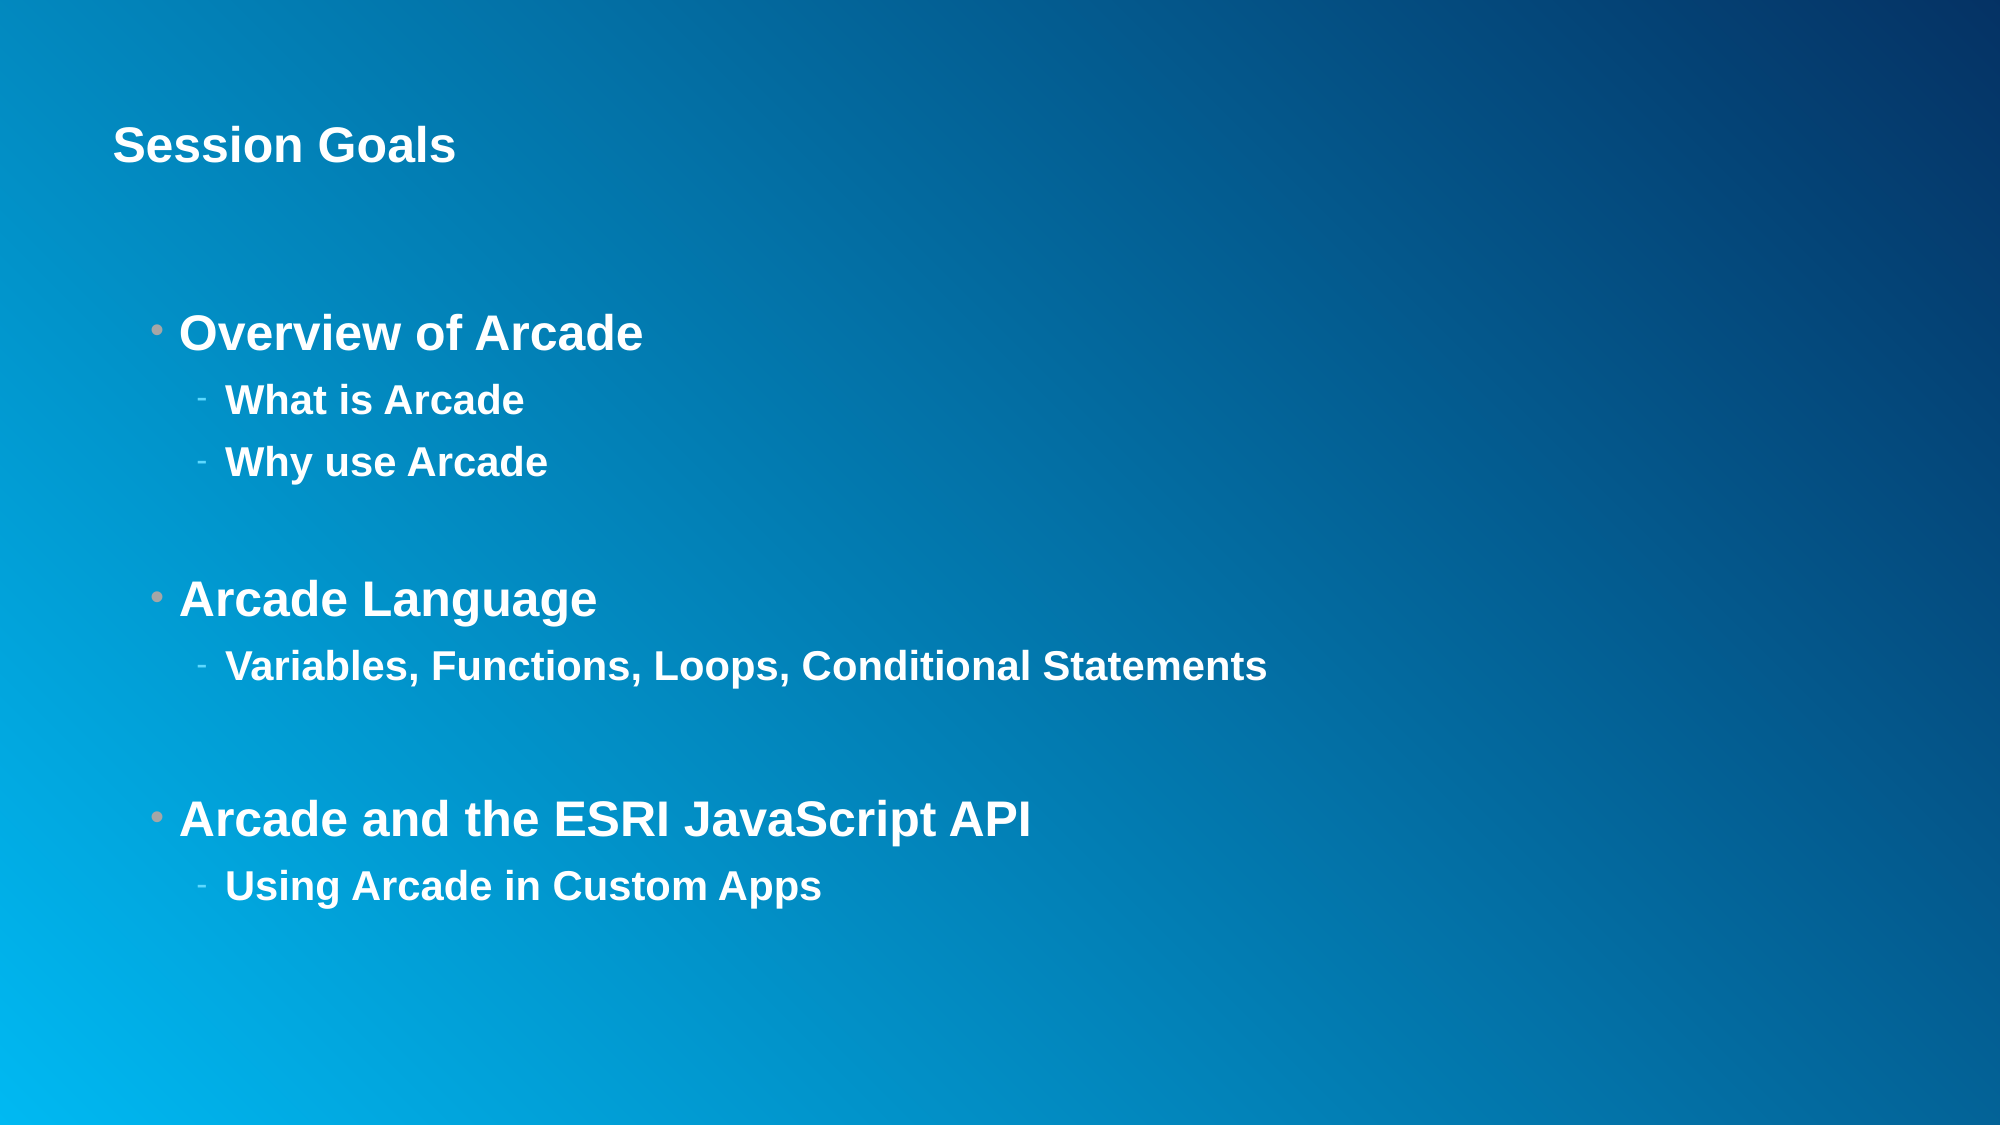

# Session Goals
Overview of Arcade
What is Arcade
Why use Arcade

Arcade Language
Variables, Functions, Loops, Conditional Statements

Arcade and the ESRI JavaScript API
Using Arcade in Custom Apps